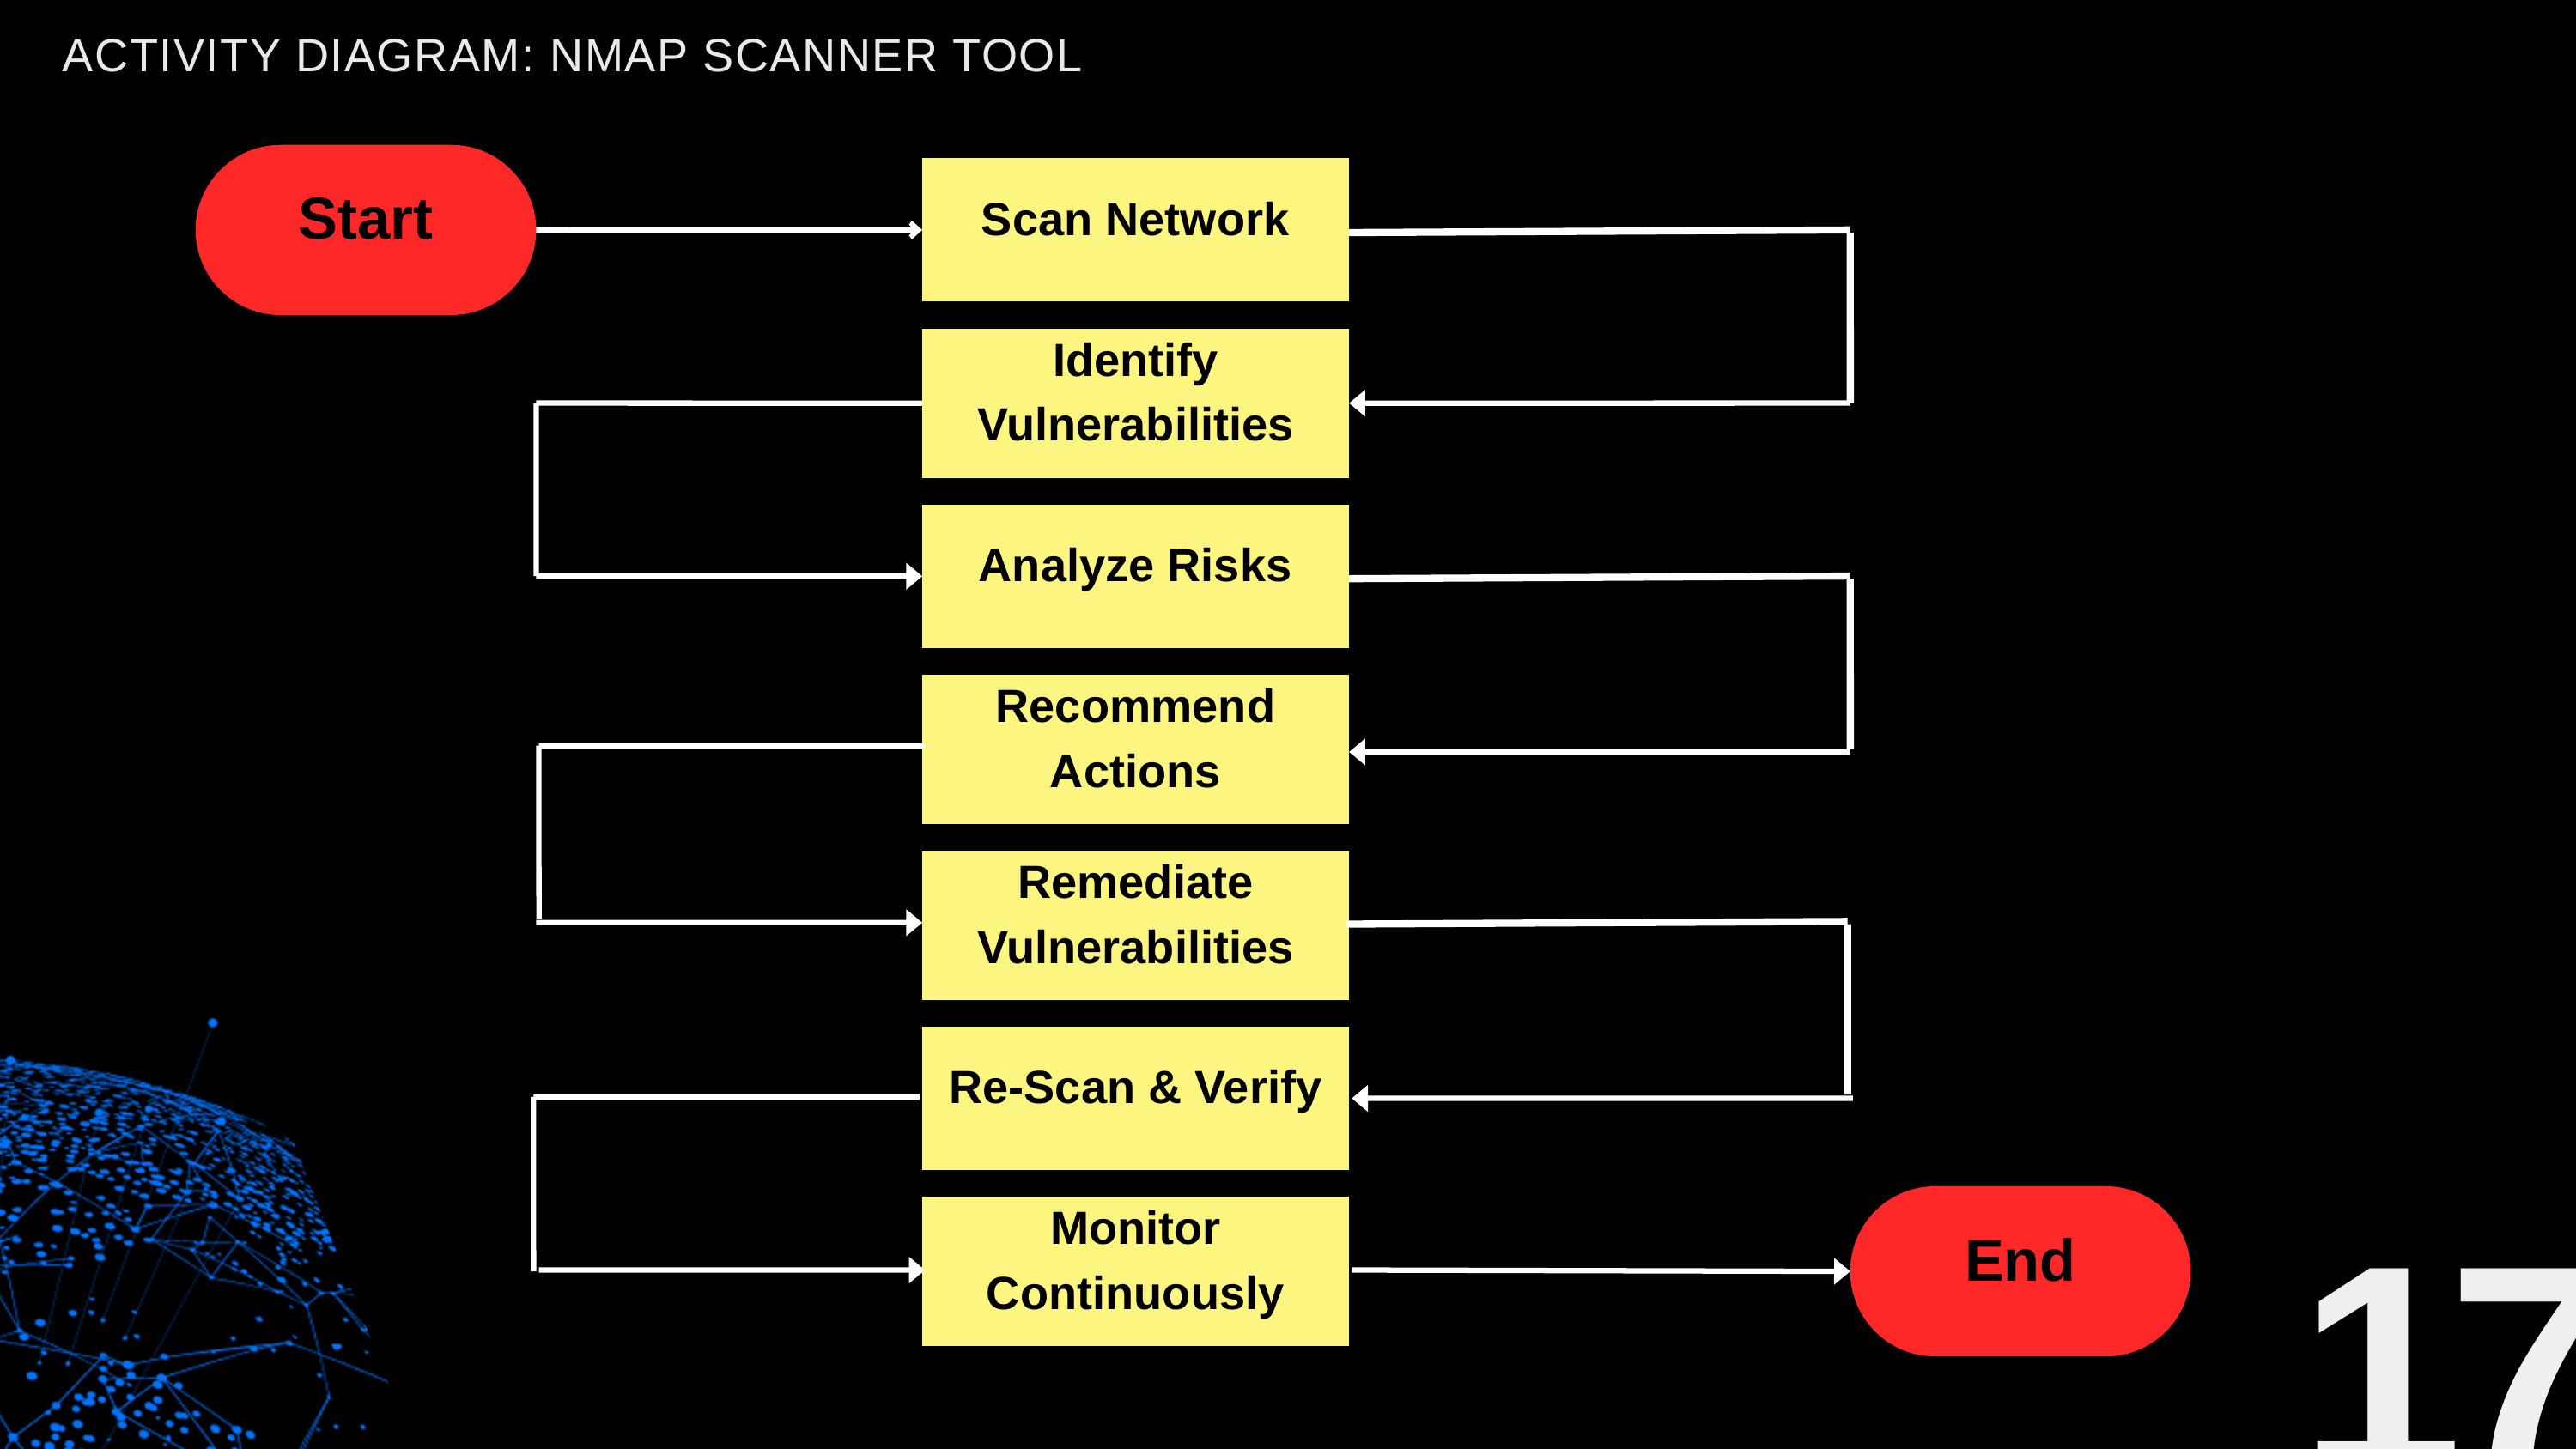

ACTIVITY DIAGRAM: NMAP SCANNER TOOL

Start

Scan Network

Identify Vulnerabilities

Analyze Risks

Recommend Actions

Remediate Vulnerabilities

Re-Scan & Verify

17

End

Monitor Continuously